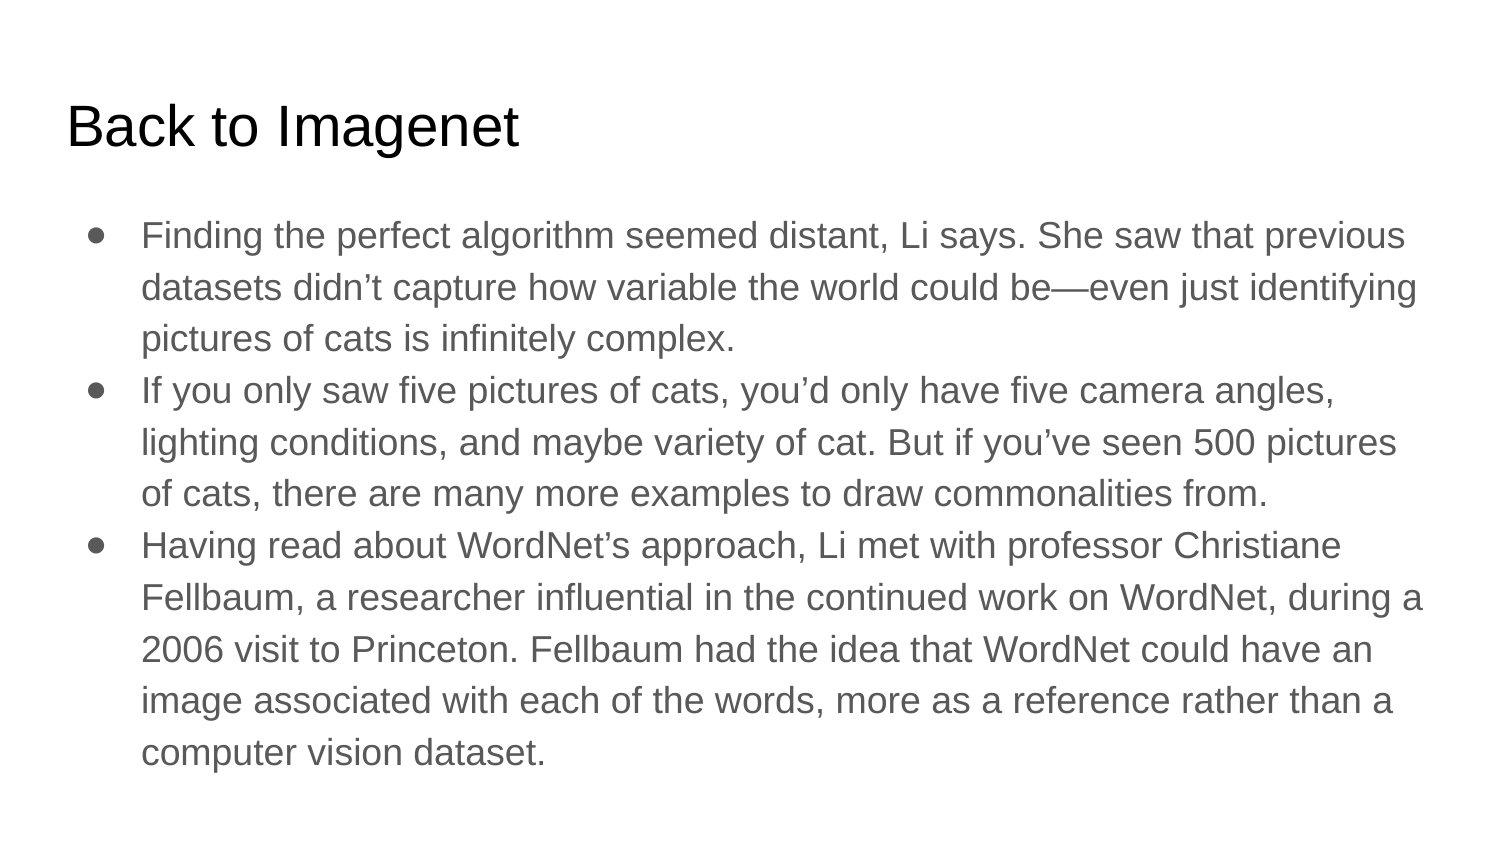

# Back to Imagenet
Finding the perfect algorithm seemed distant, Li says. She saw that previous datasets didn’t capture how variable the world could be—even just identifying pictures of cats is infinitely complex.
If you only saw five pictures of cats, you’d only have five camera angles, lighting conditions, and maybe variety of cat. But if you’ve seen 500 pictures of cats, there are many more examples to draw commonalities from.
Having read about WordNet’s approach, Li met with professor Christiane Fellbaum, a researcher influential in the continued work on WordNet, during a 2006 visit to Princeton. Fellbaum had the idea that WordNet could have an image associated with each of the words, more as a reference rather than a computer vision dataset.